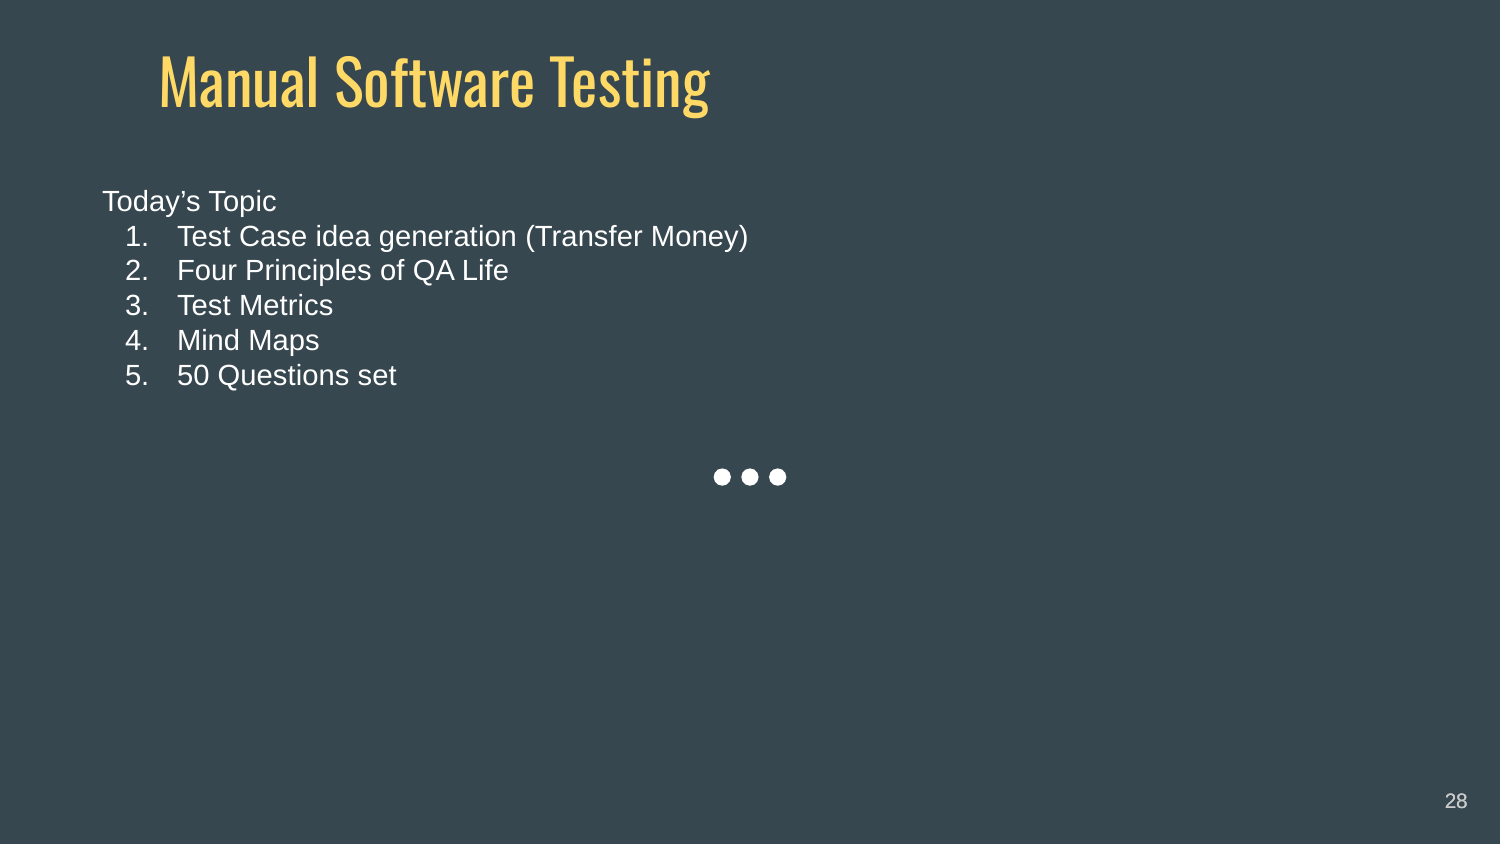

Manual Software Testing

Today’s Topic
Test Case idea generation (Transfer Money)
Four Principles of QA Life
Test Metrics
Mind Maps
50 Questions set

28
28